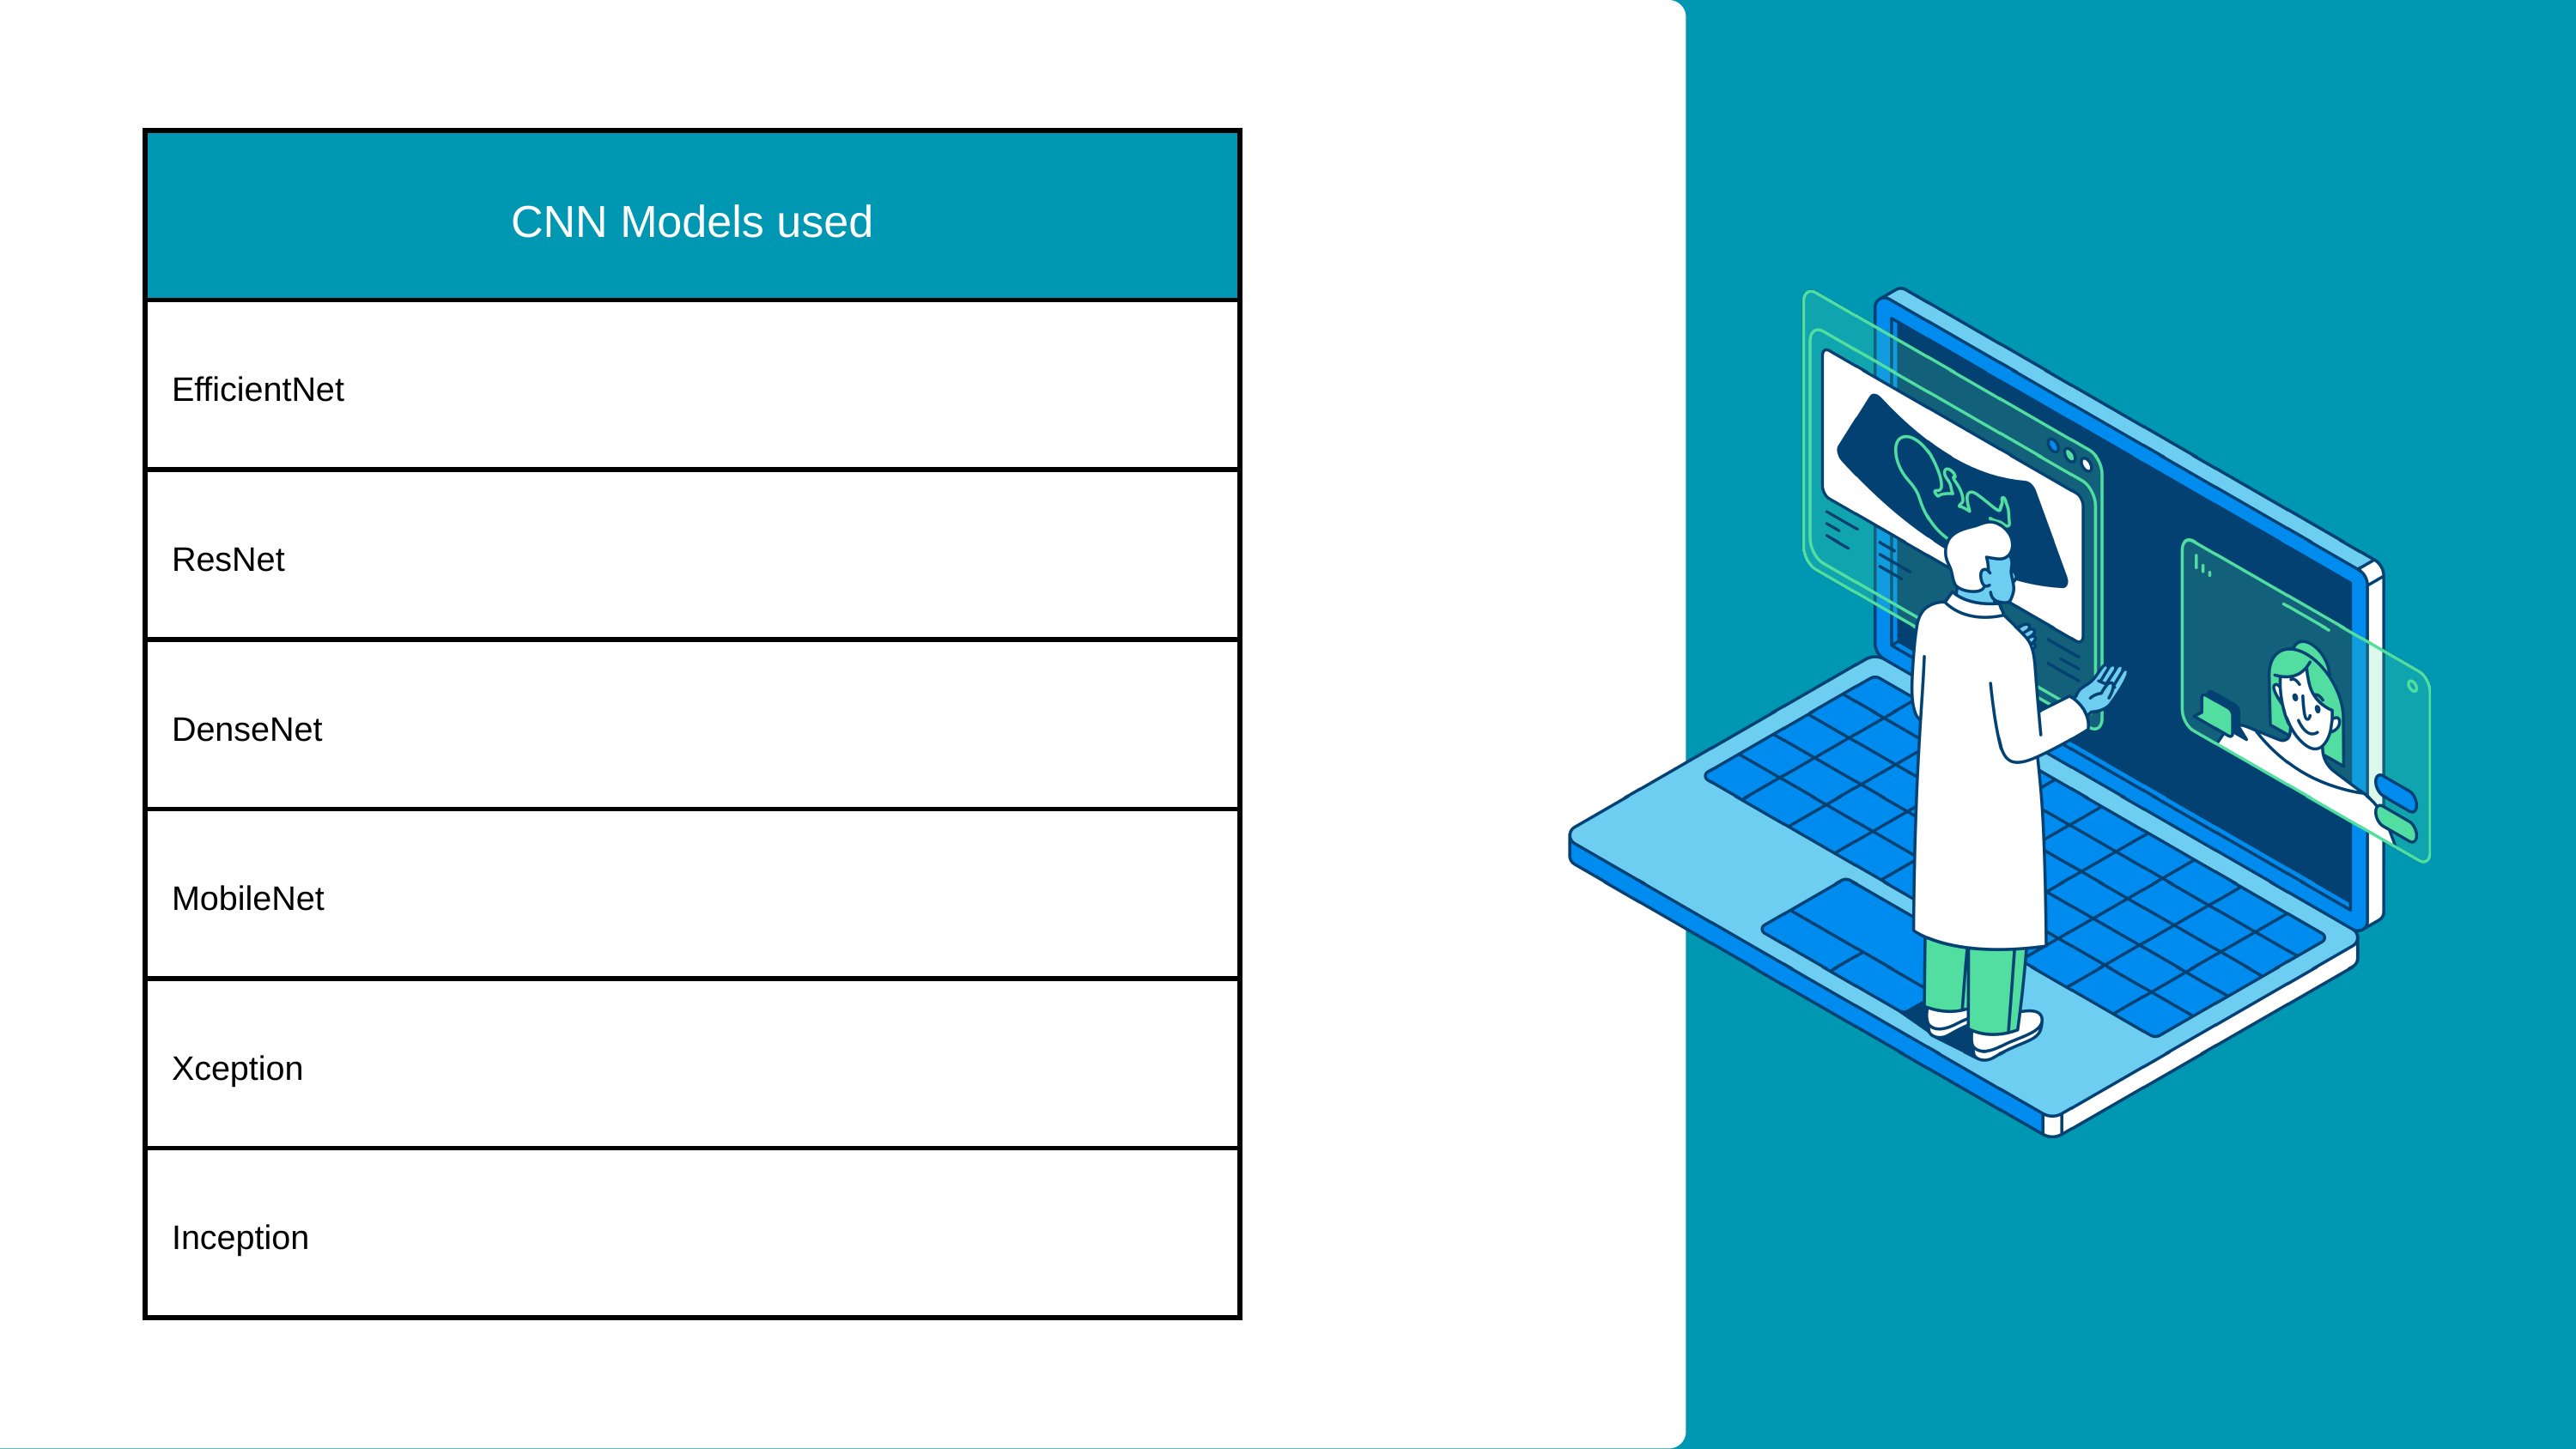

| CNN Models used |
| --- |
| EfficientNet |
| ResNet |
| DenseNet |
| MobileNet |
| Xception |
| Inception |